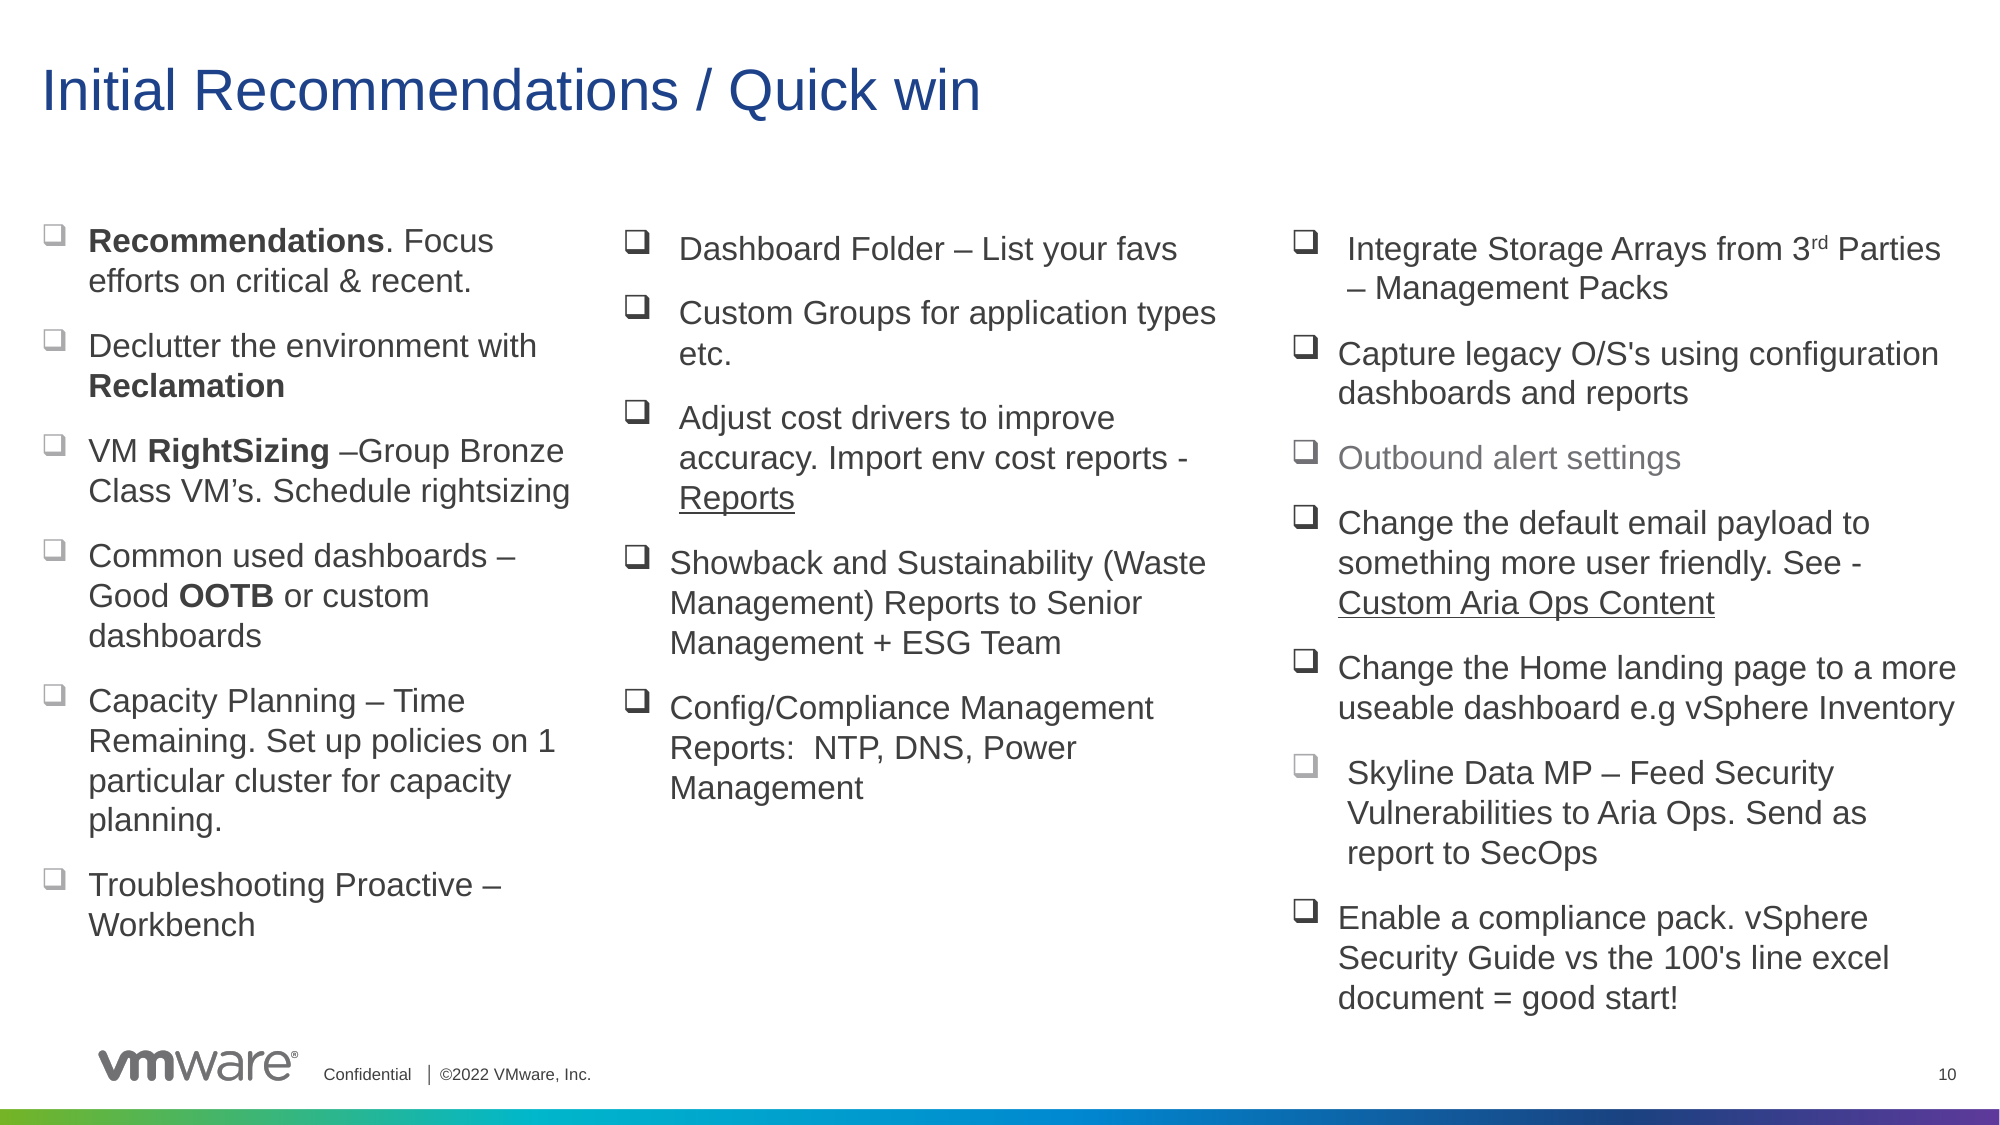

Initial Recommendations / Quick win
Recommendations. Focus efforts on critical & recent.
Declutter the environment with Reclamation
VM RightSizing –Group Bronze Class VM’s. Schedule rightsizing
Common used dashboards – Good OOTB or custom dashboards
Capacity Planning – Time Remaining. Set up policies on 1 particular cluster for capacity planning.
Troubleshooting Proactive – Workbench
Dashboard Folder – List your favs
Custom Groups for application types etc.
Adjust cost drivers to improve accuracy. Import env cost reports - Reports
Showback and Sustainability (Waste Management) Reports to Senior Management + ESG Team
Config/Compliance Management Reports:  NTP, DNS, Power Management
Integrate Storage Arrays from 3rd Parties – Management Packs
Capture legacy O/S's using configuration dashboards and reports
Outbound alert settings
Change the default email payload to something more user friendly. See - Custom Aria Ops Content
Change the Home landing page to a more useable dashboard e.g vSphere Inventory
Skyline Data MP – Feed Security Vulnerabilities to Aria Ops. Send as report to SecOps
Enable a compliance pack. vSphere Security Guide vs the 100's line excel document = good start!